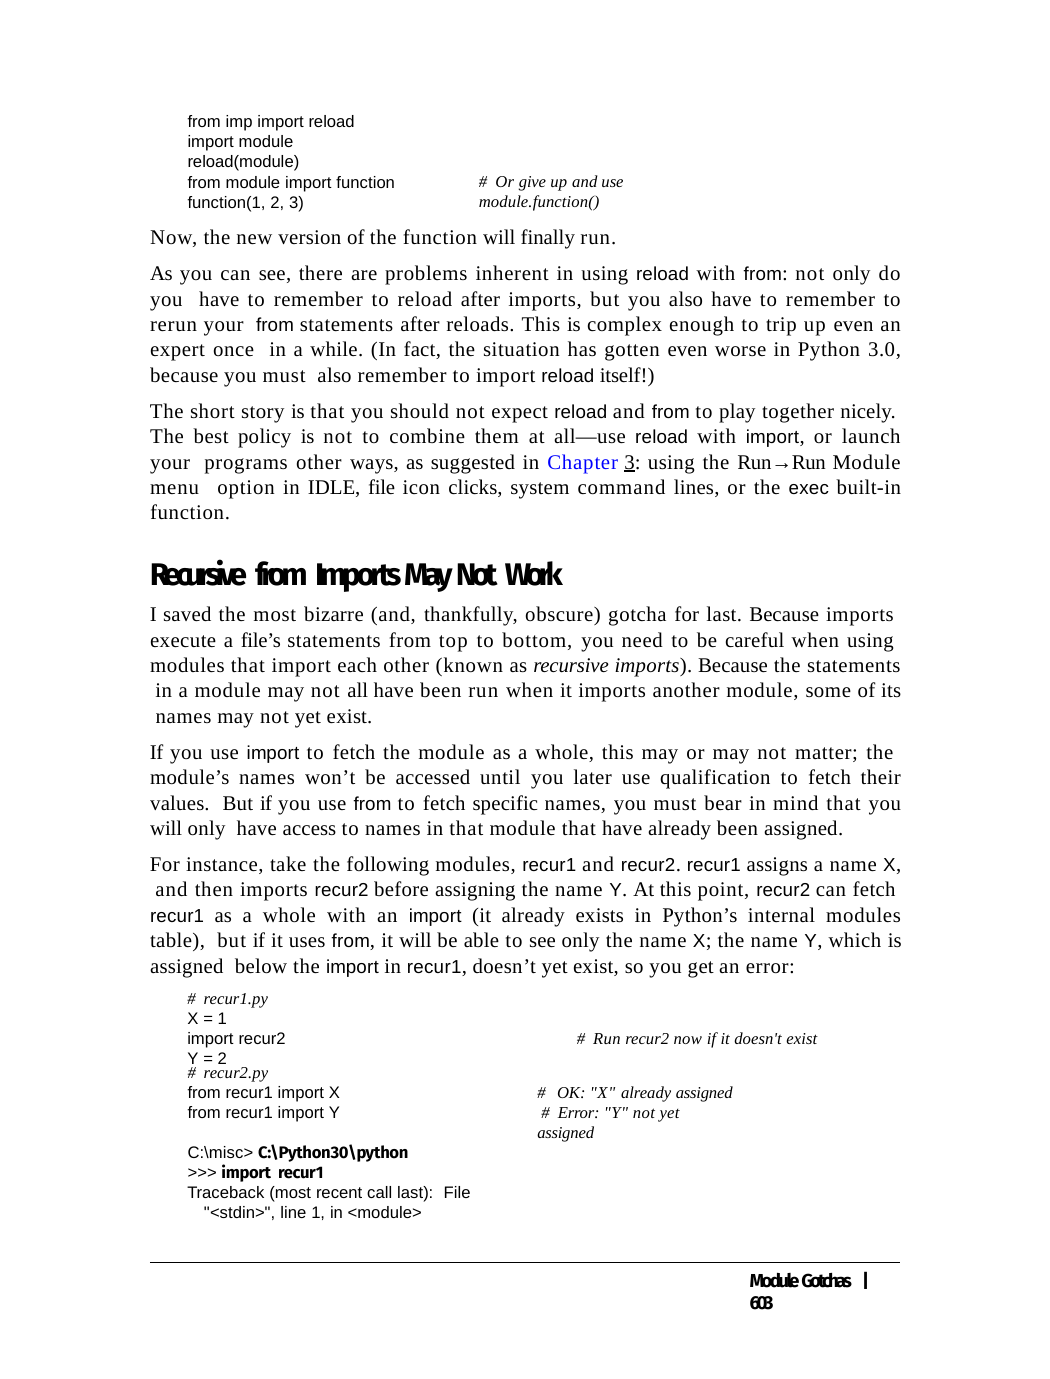

from imp import reload  import module  reload(module)
from module import function  function(1, 2, 3)
# Or give up and use module.function()
Now, the new version of the function will finally run.
As you can see, there are problems inherent in using reload with from: not only do you  have to remember to reload after imports, but you also have to remember to rerun your  from statements after reloads. This is complex enough to trip up even an expert once  in a while. (In fact, the situation has gotten even worse in Python 3.0, because you must  also remember to import reload itself!)
The short story is that you should not expect reload and from to play together nicely.  The best policy is not to combine them at all—use reload with import, or launch your  programs other ways, as suggested in Chapter 3: using the Run→Run Module menu  option in IDLE, file icon clicks, system command lines, or the exec built-in function.

Recursive from Imports May Not Work
I saved the most bizarre (and, thankfully, obscure) gotcha for last. Because imports  execute a file’s statements from top to bottom, you need to be careful when using  modules that import each other (known as recursive imports). Because the statements  in a module may not all have been run when it imports another module, some of its  names may not yet exist.
If you use import to fetch the module as a whole, this may or may not matter; the  module’s names won’t be accessed until you later use qualification to fetch their values.  But if you use from to fetch specific names, you must bear in mind that you will only  have access to names in that module that have already been assigned.
For instance, take the following modules, recur1 and recur2. recur1 assigns a name X,  and then imports recur2 before assigning the name Y. At this point, recur2 can fetch  recur1 as a whole with an import (it already exists in Python’s internal modules table),  but if it uses from, it will be able to see only the name X; the name Y, which is assigned  below the import in recur1, doesn’t yet exist, so you get an error:
# recur1.py
X = 1
import recur2	# Run recur2 now if it doesn't exist
Y = 2
# recur2.py
from recur1 import X  from recur1 import Y
# OK: "X" already assigned  # Error: "Y" not yet assigned
C:\misc> C:\Python30\python
>>> import recur1
Traceback (most recent call last):  File "<stdin>", line 1, in <module>

Module Gotchas  |  603